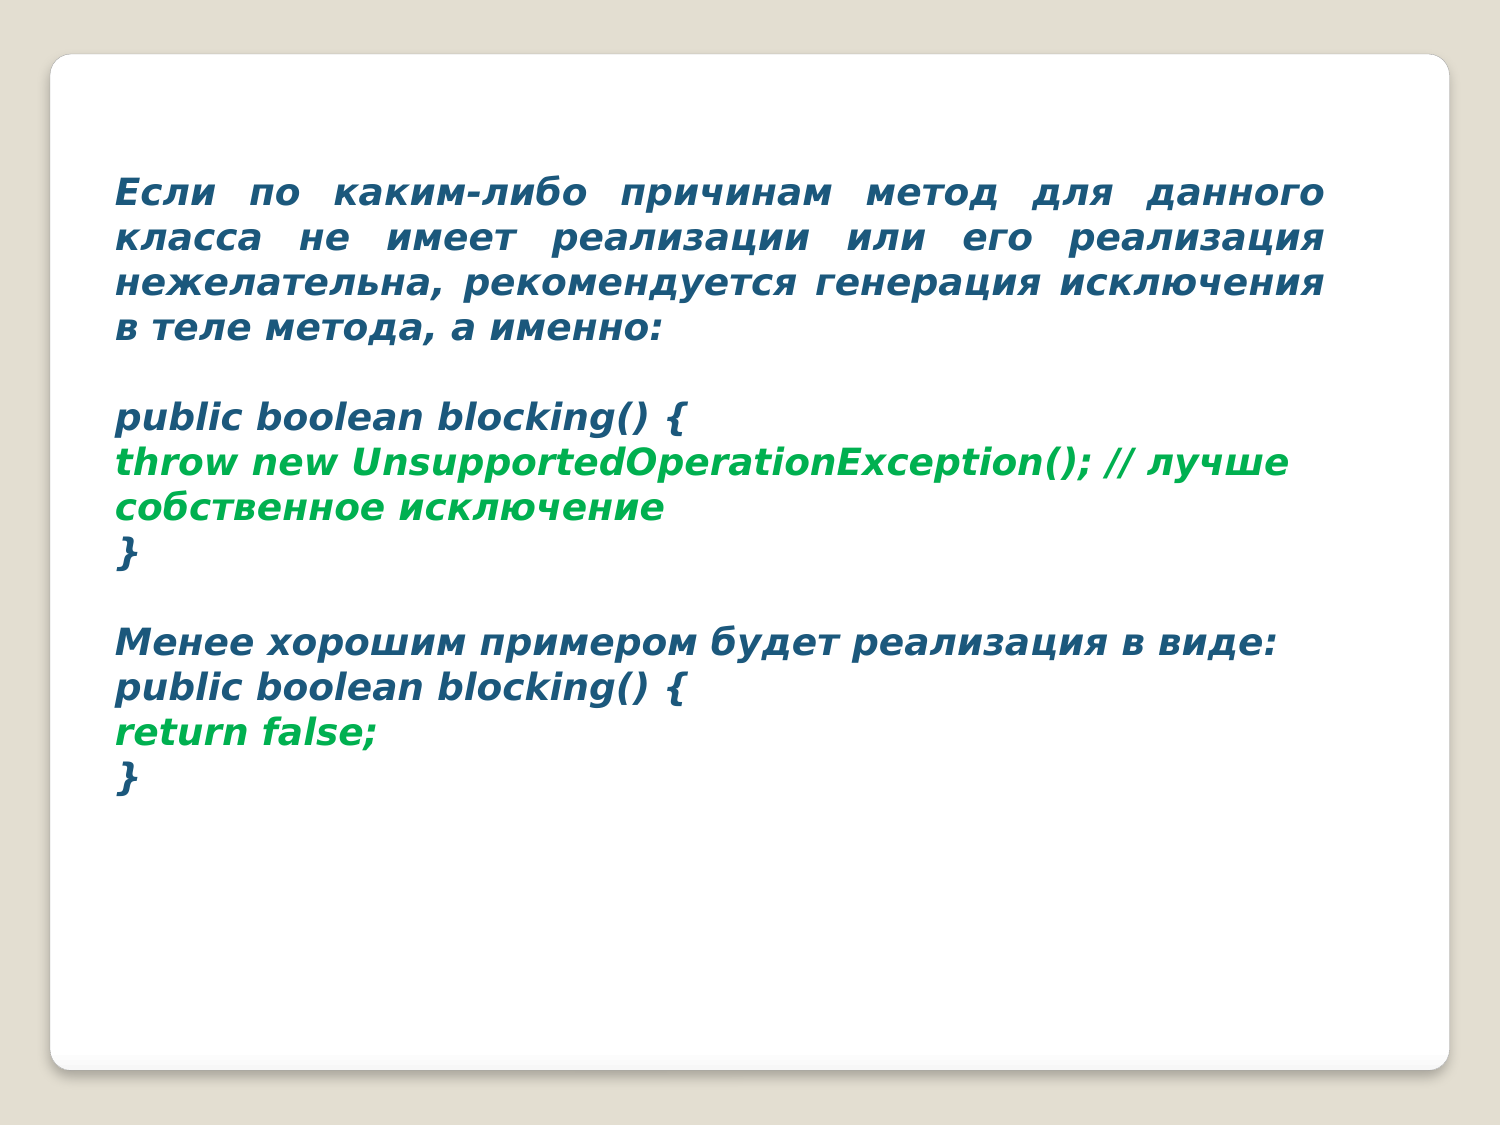

Если по каким-либо причинам метод для данного класса не имеет реализации или его реализация нежелательна, рекомендуется генерация исключения в теле метода, а именно:

public boolean blocking() {
throw new UnsupportedOperationException(); // лучше собственное исключение
}

Менее хорошим примером будет реализация в виде:
public boolean blocking() {
return false;
}